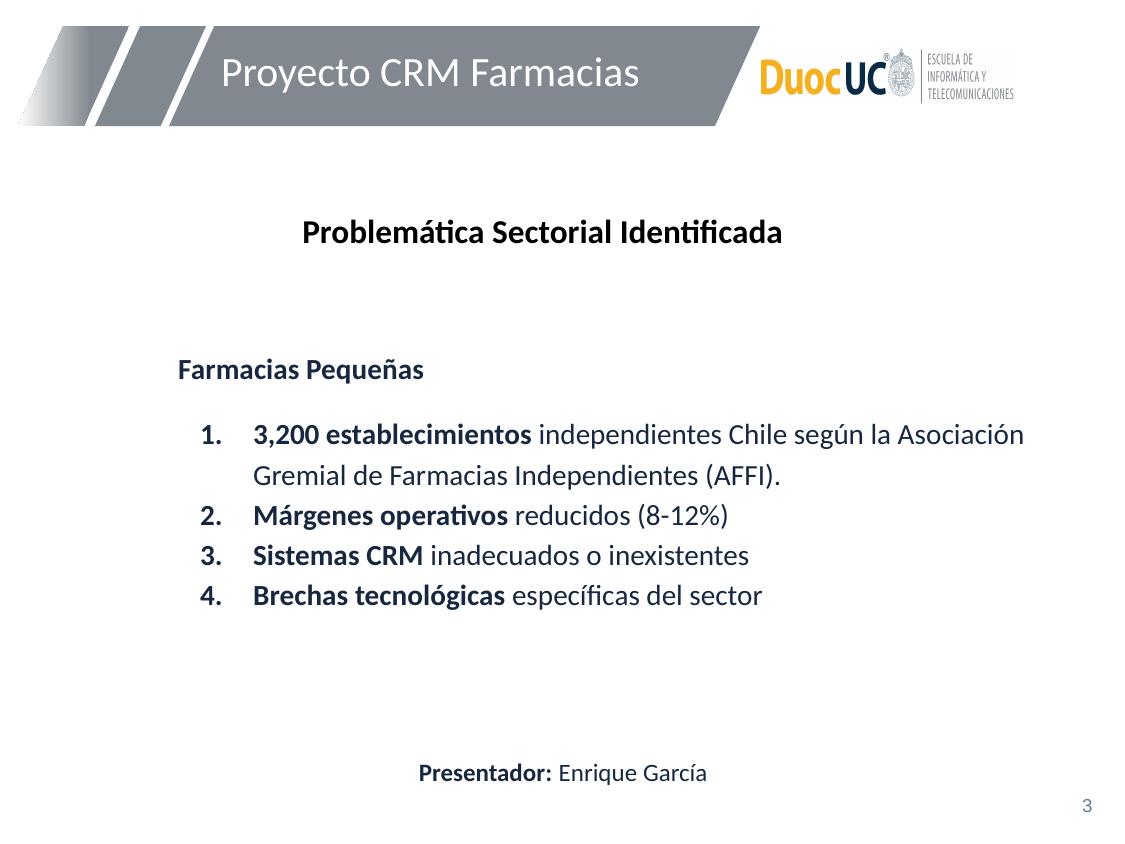

# Proyecto CRM Farmacias
Problemática Sectorial Identificada

Farmacias Pequeñas
3,200 establecimientos independientes Chile según la Asociación Gremial de Farmacias Independientes (AFFI).
Márgenes operativos reducidos (8-12%)
Sistemas CRM inadecuados o inexistentes
Brechas tecnológicas específicas del sector
Presentador: Enrique García